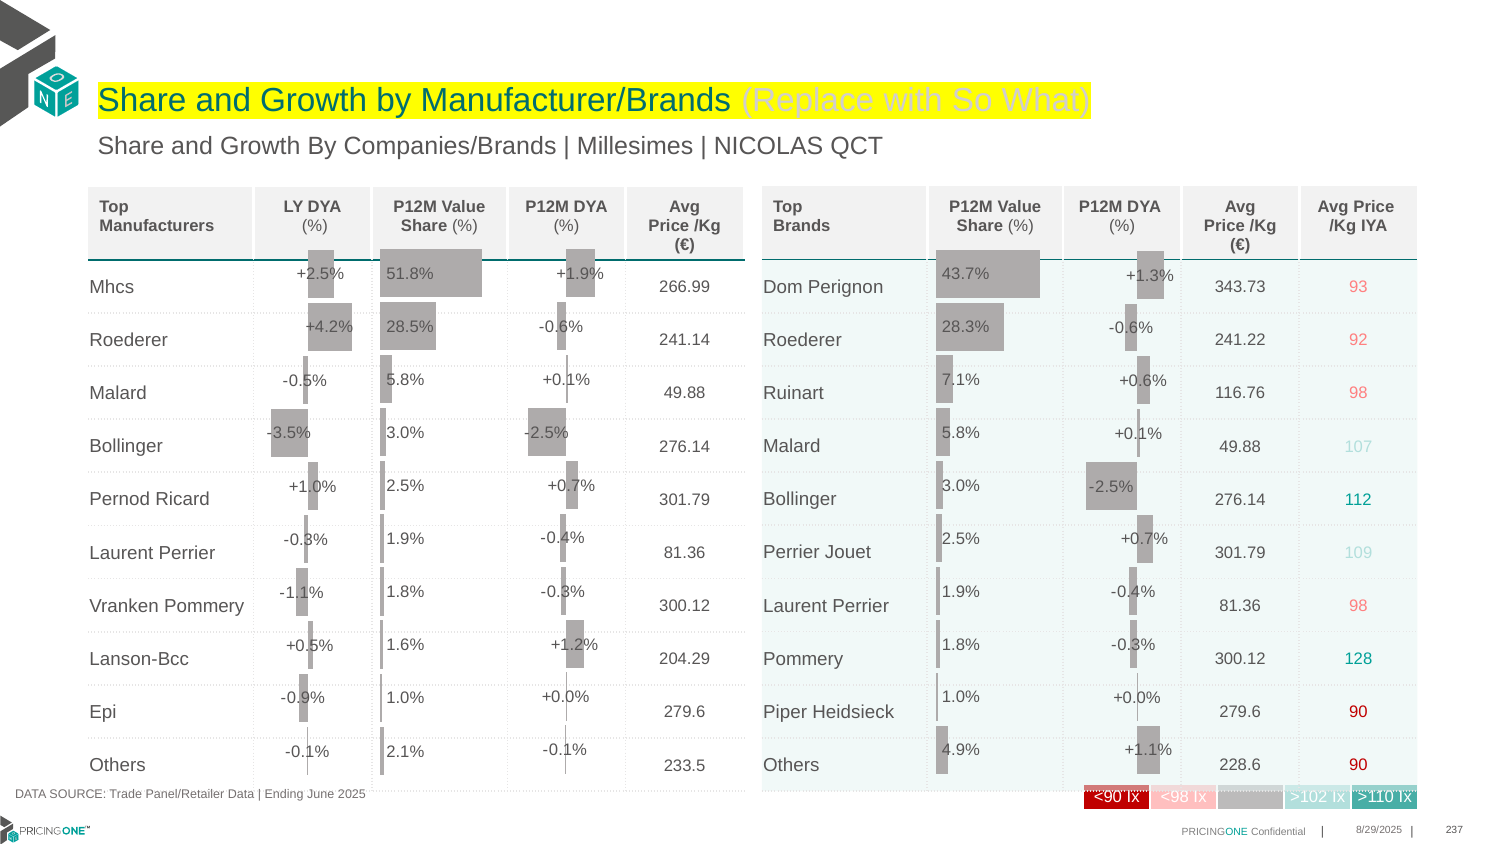

# Share and Growth by Manufacturer/Brands (Replace with So What)

Share and Growth By Companies/Brands | Millesimes | NICOLAS QCT
| Top Brands | P12M Value Share (%) | P12M DYA (%) | Avg Price /Kg (€) | Avg Price /Kg IYA |
| --- | --- | --- | --- | --- |
| Dom Perignon |  |  | 343.73 | 93 |
| Roederer |  |  | 241.22 | 92 |
| Ruinart |  |  | 116.76 | 98 |
| Malard |  |  | 49.88 | 107 |
| Bollinger |  |  | 276.14 | 112 |
| Perrier Jouet |  |  | 301.79 | 109 |
| Laurent Perrier |  |  | 81.36 | 98 |
| Pommery |  |  | 300.12 | 128 |
| Piper Heidsieck |  |  | 279.6 | 90 |
| Others |  |  | 228.6 | 90 |
| Top Manufacturers | LY DYA (%) | P12M Value Share (%) | P12M DYA (%) | Avg Price /Kg (€) |
| --- | --- | --- | --- | --- |
| Mhcs |  |  |  | 266.99 |
| Roederer |  |  |  | 241.14 |
| Malard |  |  |  | 49.88 |
| Bollinger |  |  |  | 276.14 |
| Pernod Ricard |  |  |  | 301.79 |
| Laurent Perrier |  |  |  | 81.36 |
| Vranken Pommery |  |  |  | 300.12 |
| Lanson-Bcc |  |  |  | 204.29 |
| Epi |  |  |  | 279.6 |
| Others |  |  |  | 233.5 |

### Chart

| Category | Share DYA P12M |
|---|---|
| None | 0.018978318961547003 |

### Chart

| Category | Value Share P12M |
|---|---|
| None | 0.5182635641894421 |

### Chart

| Category | Share DYA LY |
|---|---|
| None | 0.024935967354272226 |

### Chart

| Category | Value Share |
|---|---|
| None | 0.4373874121128349 |

### Chart

| Category | Share DYA |
|---|---|
| None | 0.012642155180830394 |
DATA SOURCE: Trade Panel/Retailer Data | Ending June 2025
| <90 Ix | <98 Ix |  | >102 Ix | >110 Ix |
| --- | --- | --- | --- | --- |

8/29/2025
237